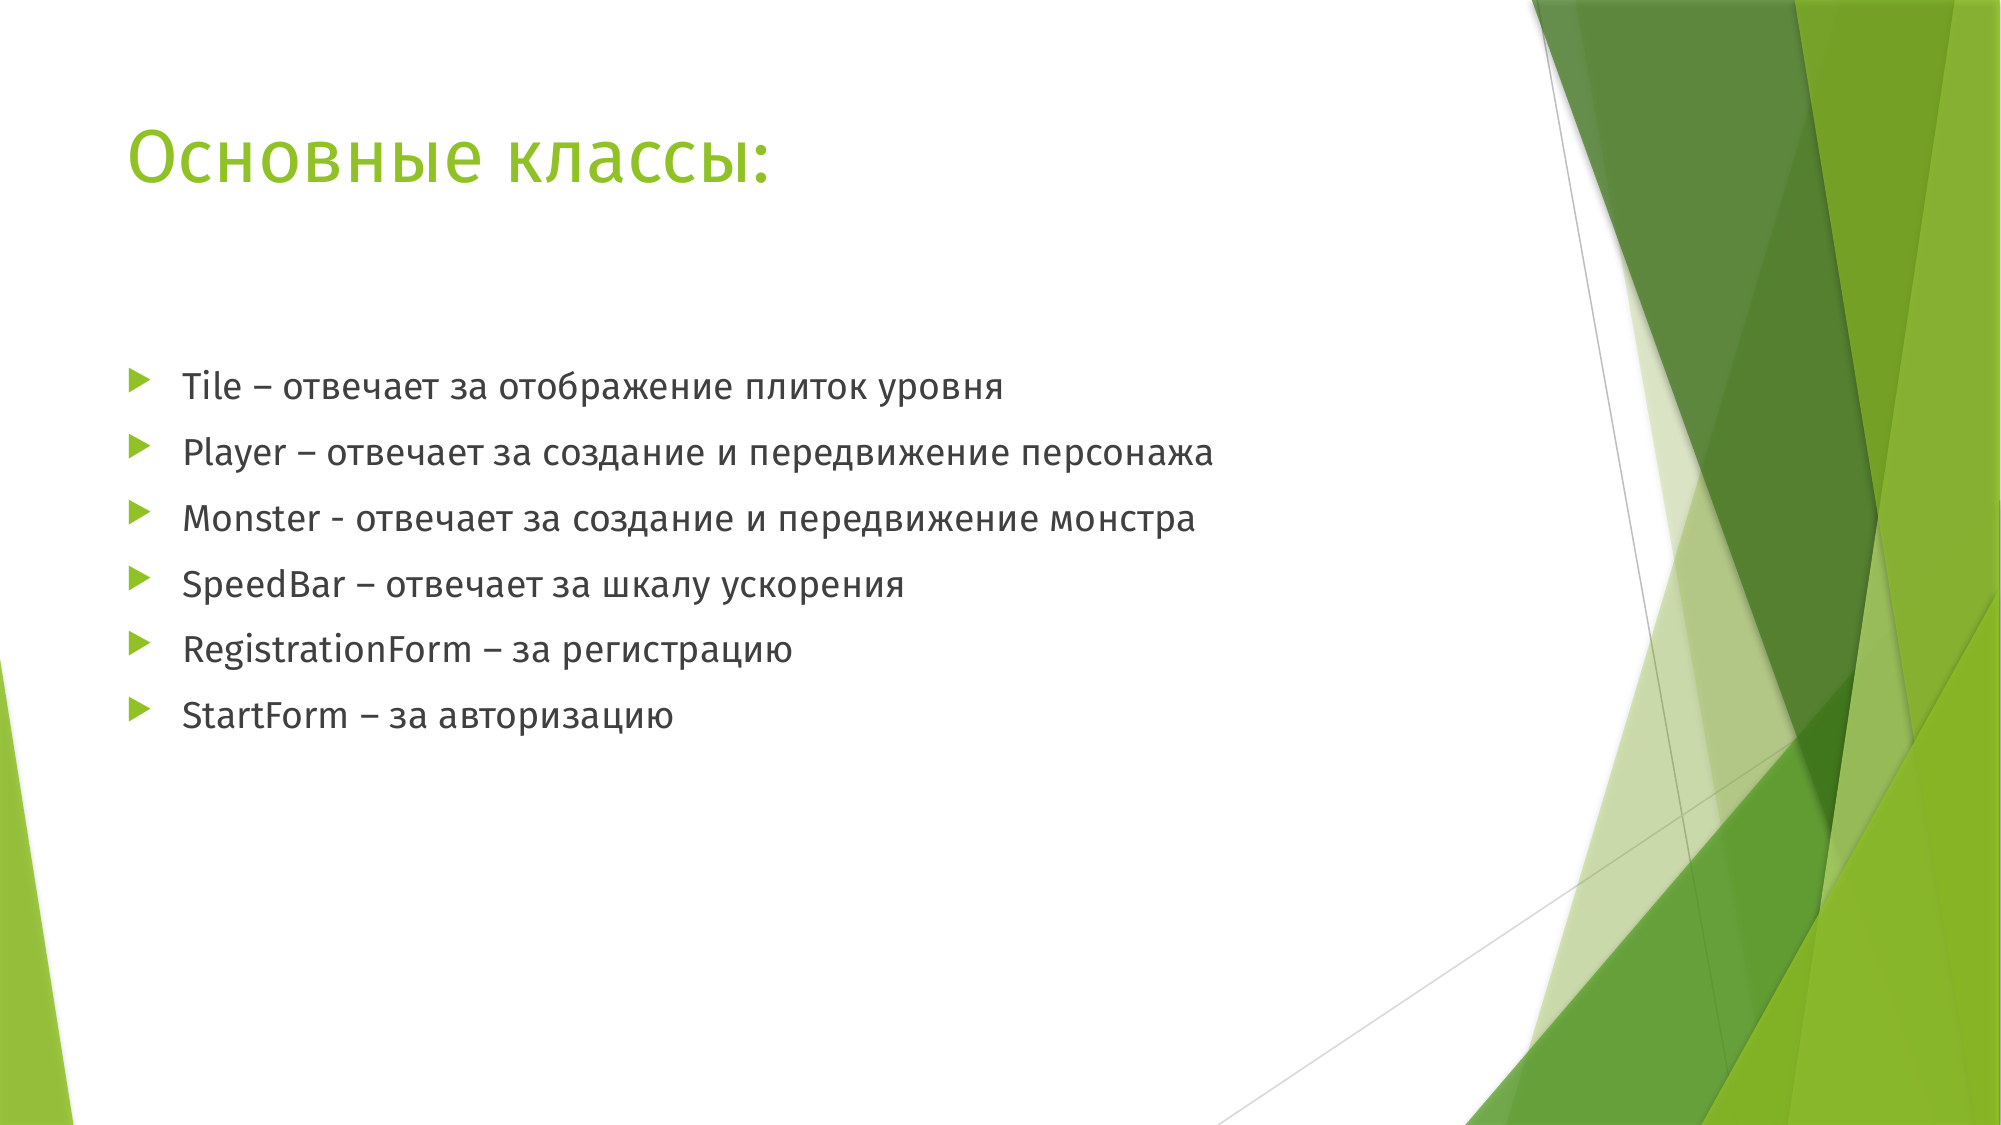

# Основные классы:
Tile – отвечает за отображение плиток уровня
Player – отвечает за создание и передвижение персонажа
Monster - отвечает за создание и передвижение монстра
SpeedBar – отвечает за шкалу ускорения
RegistrationForm – за регистрацию
StartForm – за авторизацию